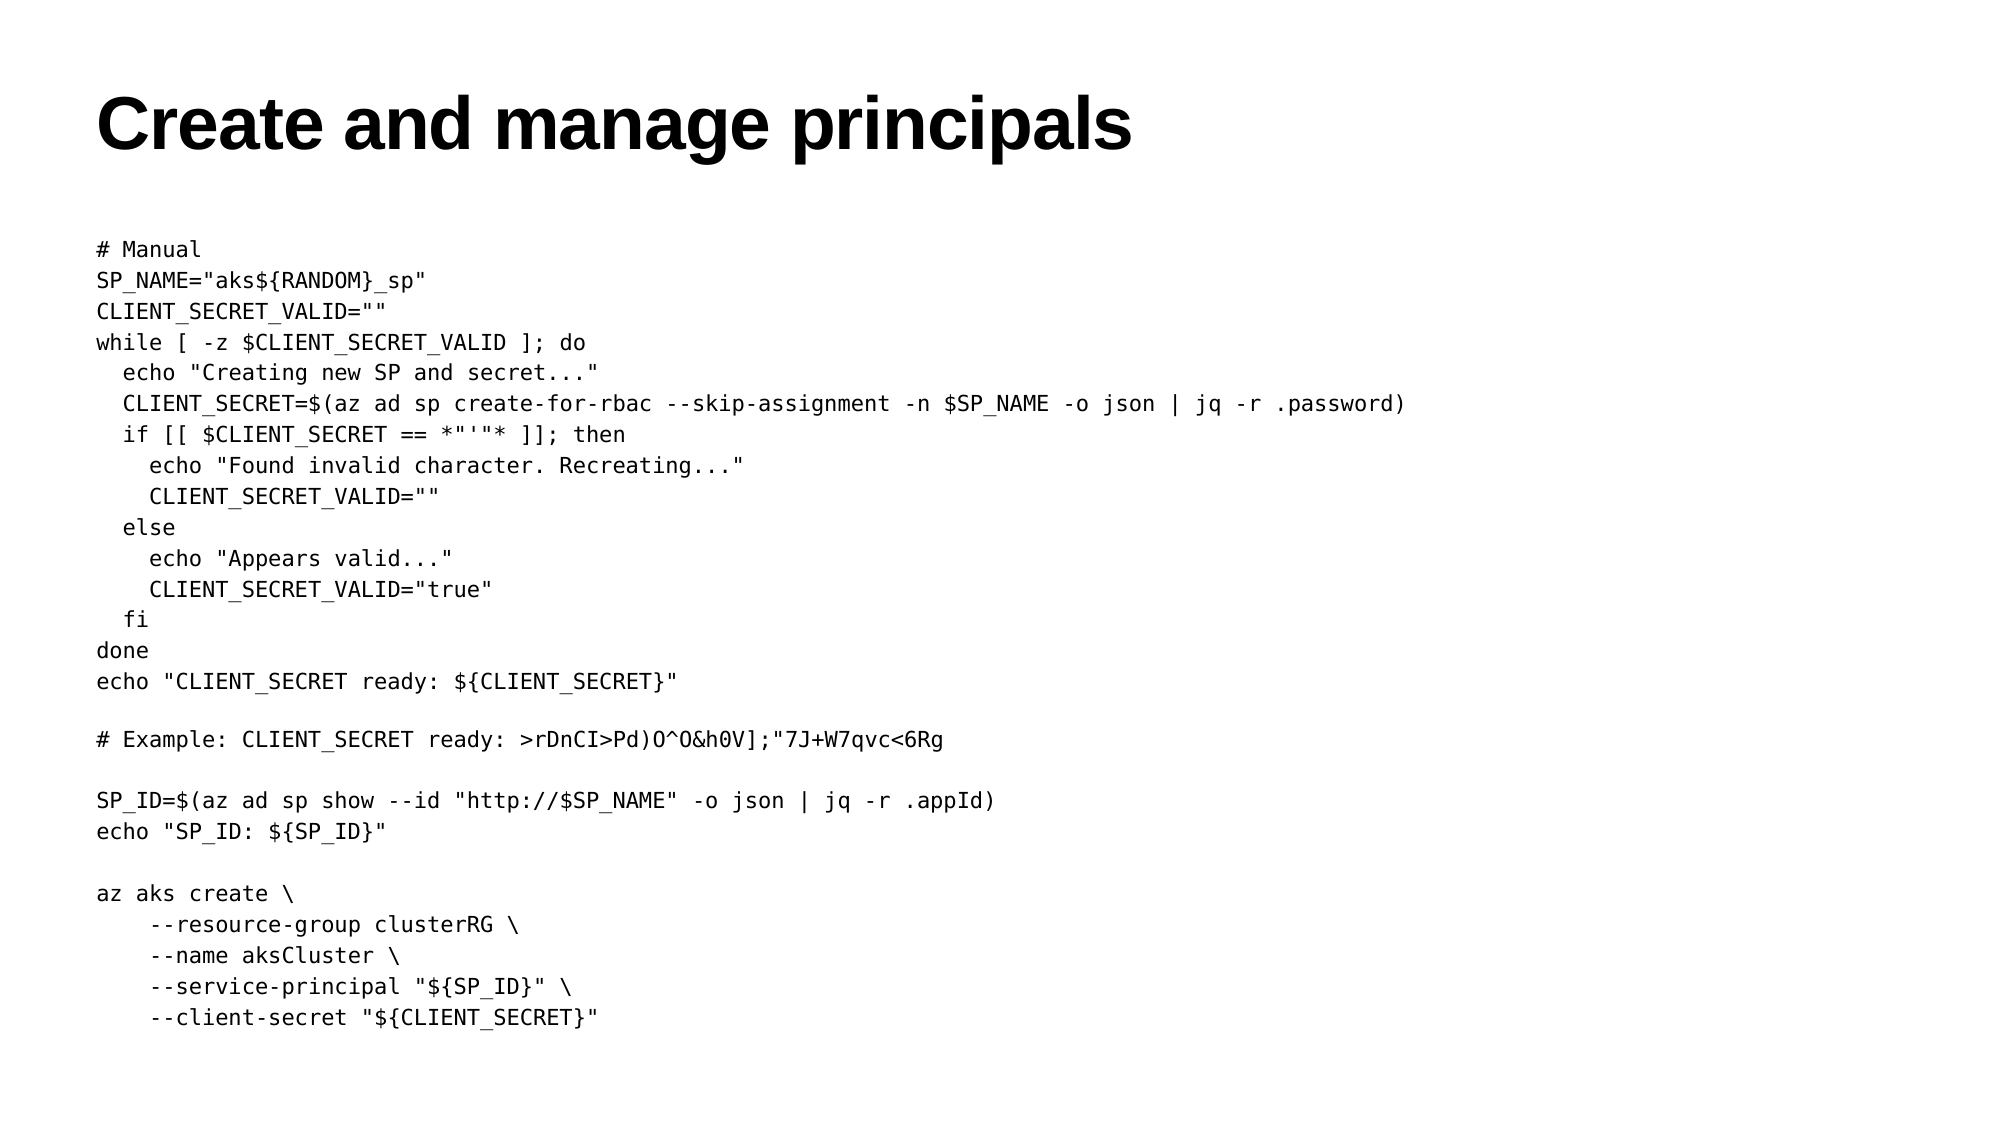

# Create and manage principals
# Manual
SP_NAME="aks${RANDOM}_sp"
CLIENT_SECRET_VALID=""
while [ -z $CLIENT_SECRET_VALID ]; do
  echo "Creating new SP and secret..."
  CLIENT_SECRET=$(az ad sp create-for-rbac --skip-assignment -n $SP_NAME -o json | jq -r .password)
  if [[ $CLIENT_SECRET == *"'"* ]]; then
    echo "Found invalid character. Recreating..."
    CLIENT_SECRET_VALID=""
  else
    echo "Appears valid..."
    CLIENT_SECRET_VALID="true"
  fi
done
echo "CLIENT_SECRET ready: ${CLIENT_SECRET}"
# Example: CLIENT_SECRET ready: >rDnCI>Pd)O^O&h0V];"7J+W7qvc<6Rg

SP_ID=$(az ad sp show --id "http://$SP_NAME" -o json | jq -r .appId)
echo "SP_ID: ${SP_ID}"

az aks create \
    --resource-group clusterRG \
    --name aksCluster \
    --service-principal "${SP_ID}" \
    --client-secret "${CLIENT_SECRET}"